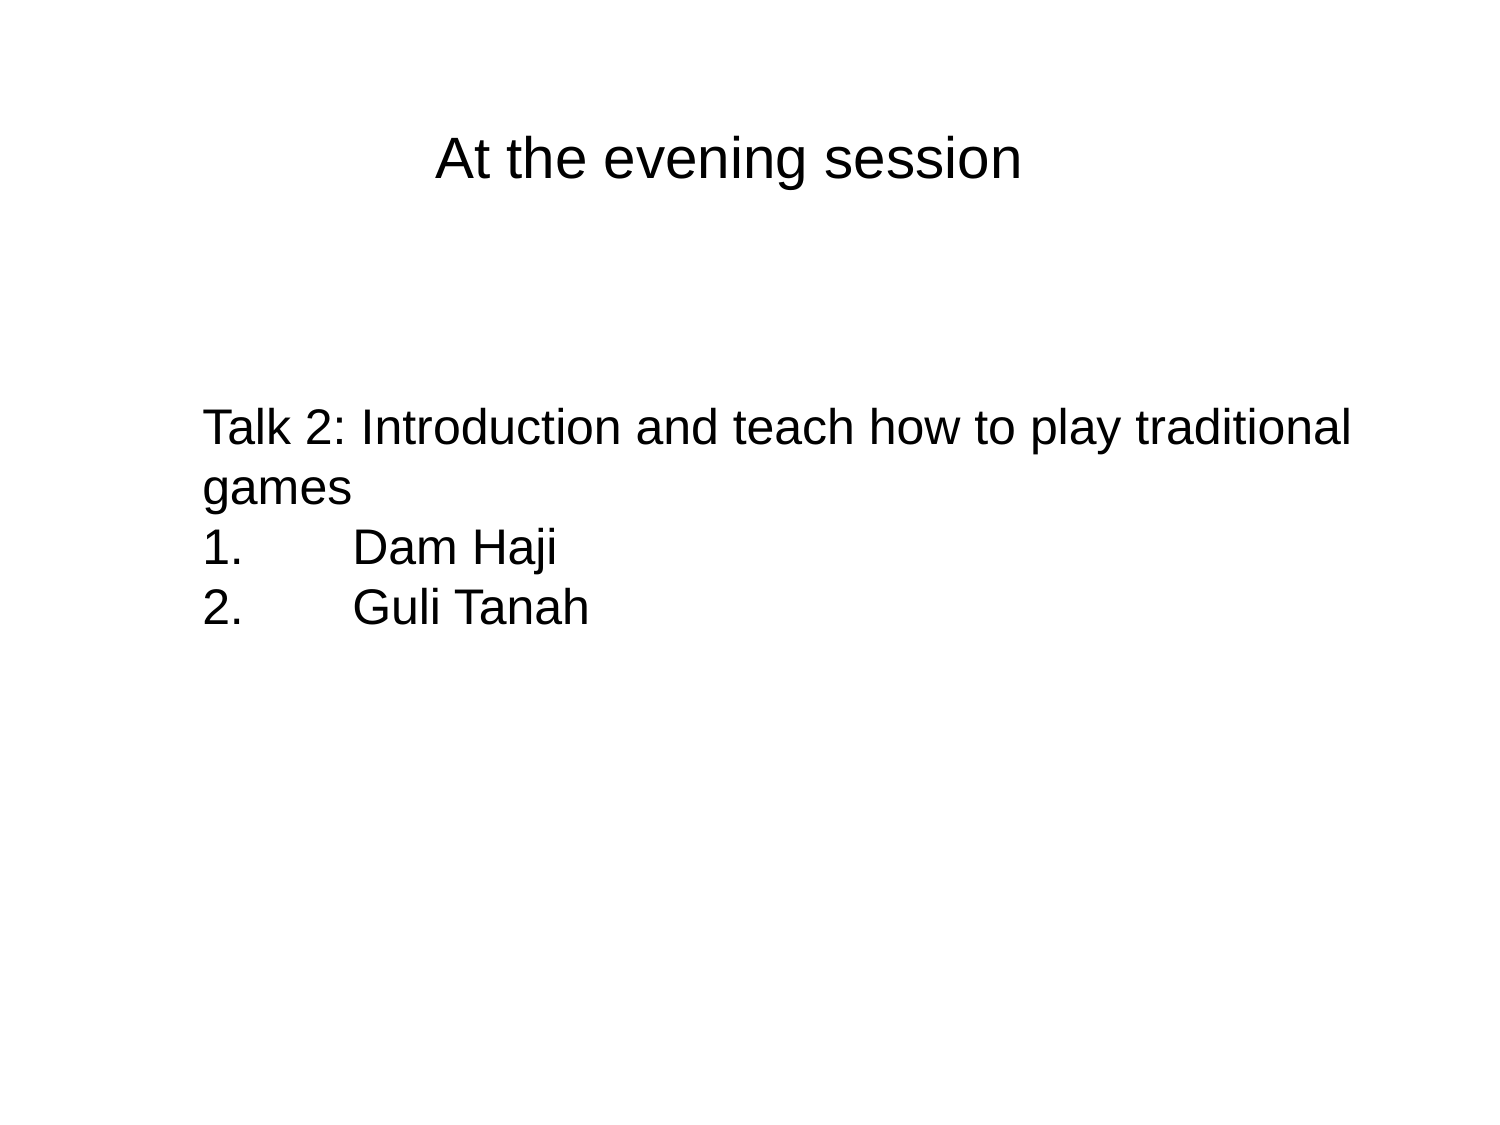

At the evening session
Talk 2: Introduction and teach how to play traditional games
1.	Dam Haji
2.	Guli Tanah